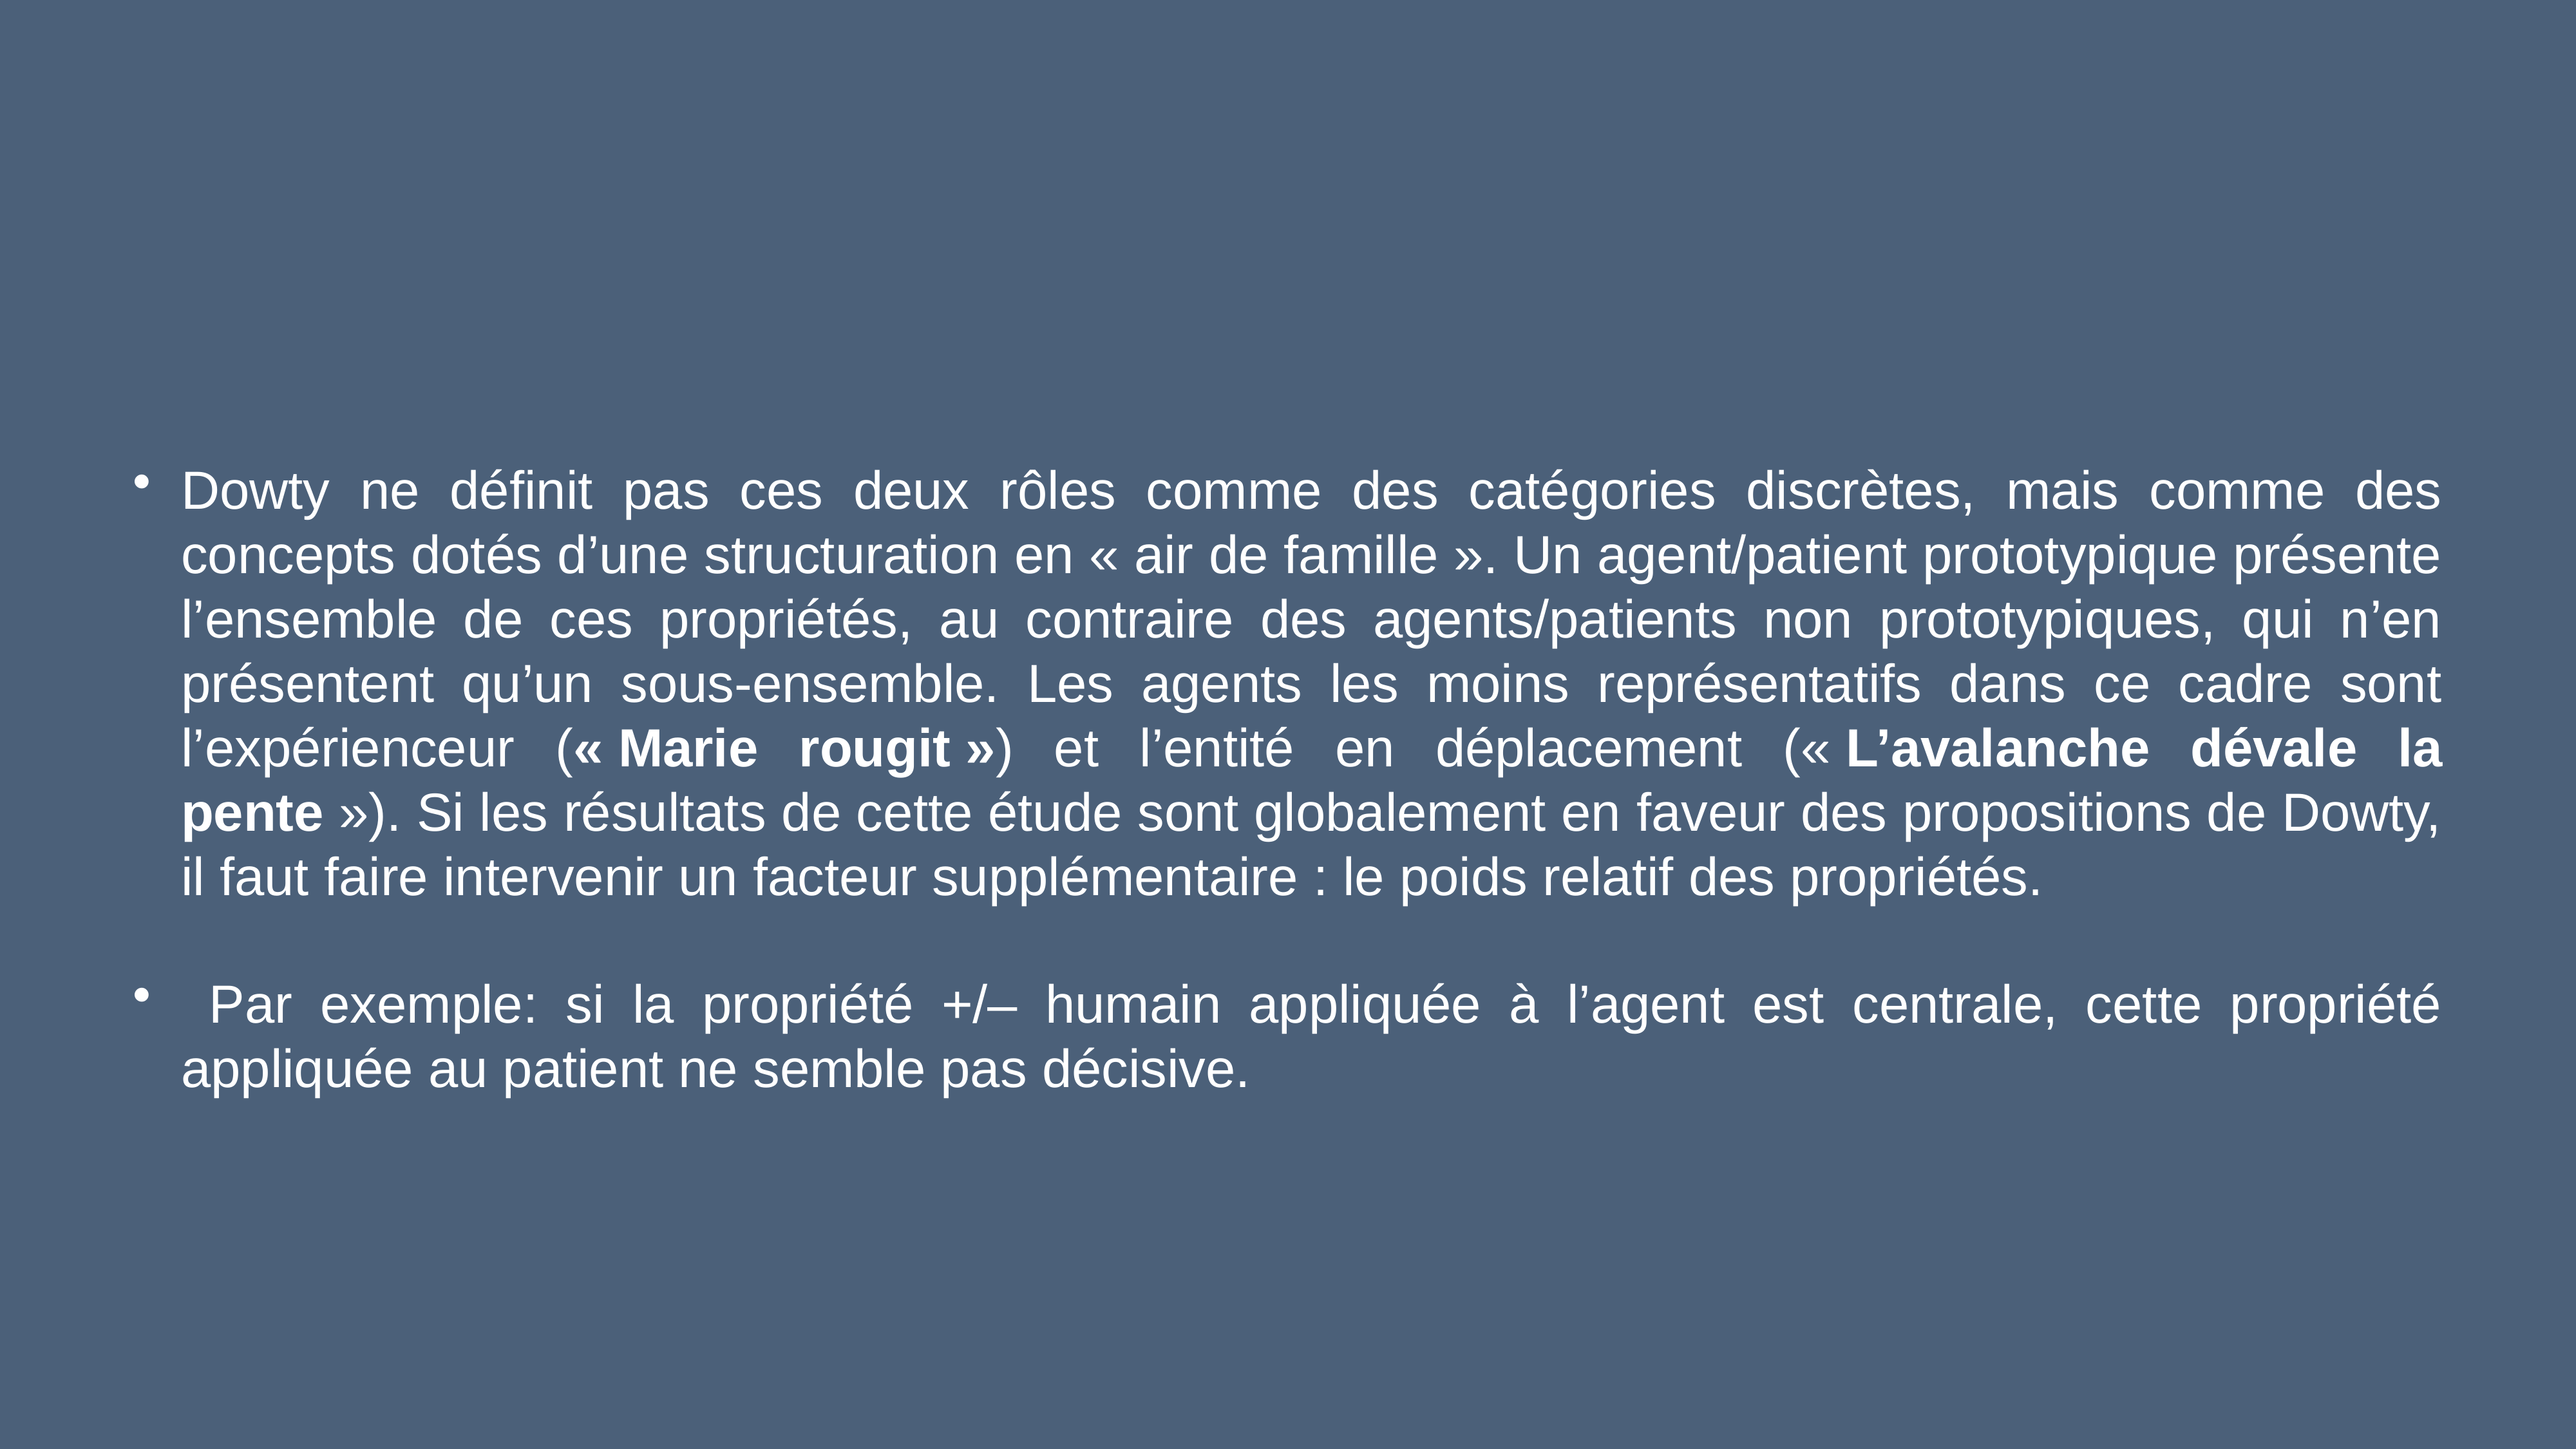

#

Dowty ne définit pas ces deux rôles comme des catégories discrètes, mais comme des concepts dotés d’une structuration en « air de famille ». Un agent/patient prototypique présente l’ensemble de ces propriétés, au contraire des agents/patients non prototypiques, qui n’en présentent qu’un sous-ensemble. Les agents les moins représentatifs dans ce cadre sont l’expérienceur (« Marie rougit ») et l’entité en déplacement (« L’avalanche dévale la pente »). Si les résultats de cette étude sont globalement en faveur des propositions de Dowty, il faut faire intervenir un facteur supplémentaire : le poids relatif des propriétés.
 Par exemple: si la propriété +/– humain appliquée à l’agent est centrale, cette propriété appliquée au patient ne semble pas décisive.